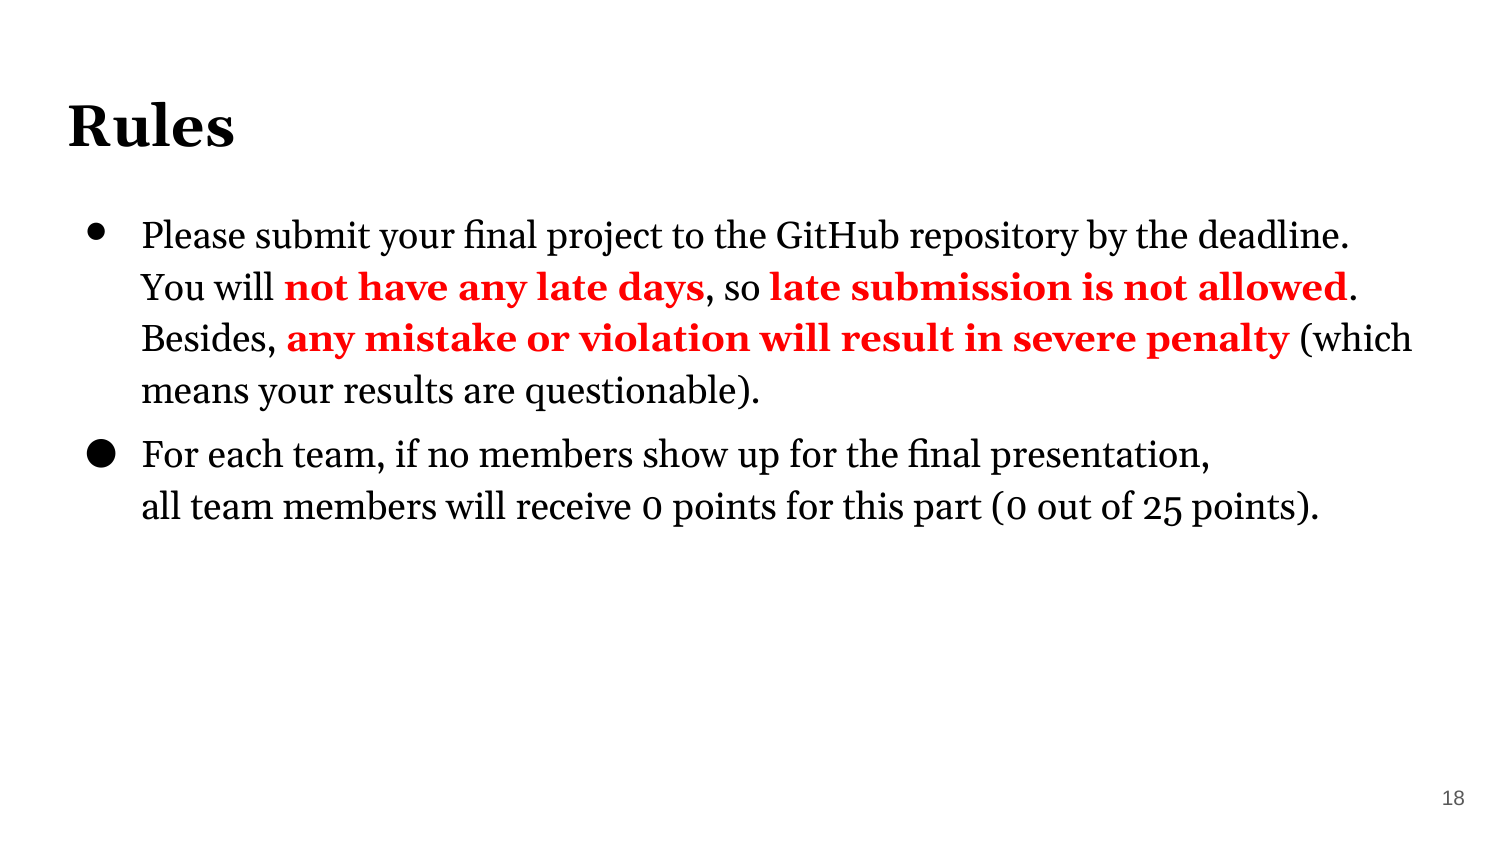

# Rules
Please submit your final project to the GitHub repository by the deadline.
You will not have any late days, so late submission is not allowed. Besides, any mistake or violation will result in severe penalty (which means your results are questionable).
For each team, if no members show up for the final presentation,
all team members will receive 0 points for this part (0 out of 25 points).

18